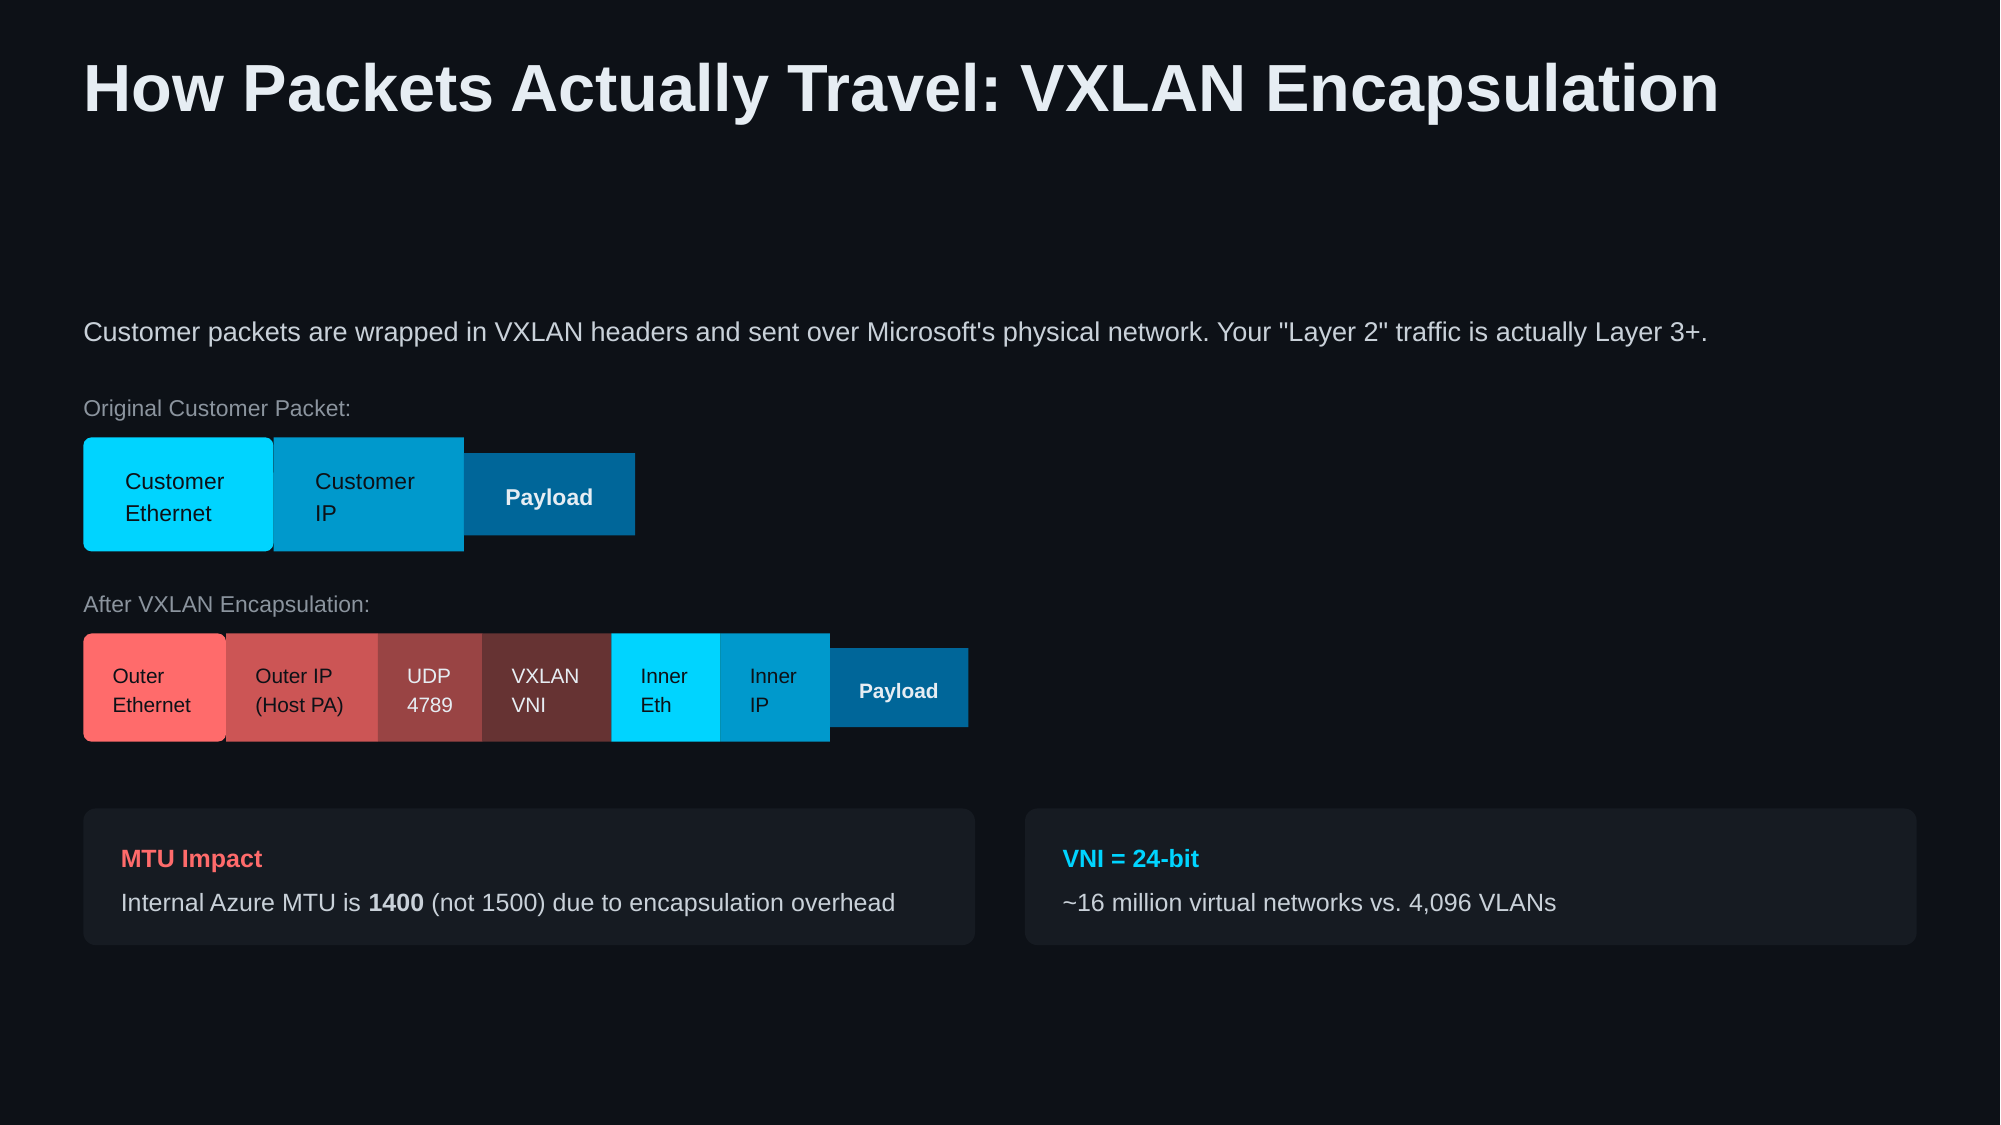

How Packets Actually Travel: VXLAN Encapsulation
Customer packets are wrapped in VXLAN headers and sent over Microsoft's physical network. Your "Layer 2" traffic is actually Layer 3+.
Original Customer Packet:

Customer
Ethernet
Customer
IP
Payload
After VXLAN Encapsulation:

Outer
Ethernet
Outer IP
(Host PA)
UDP
4789
VXLAN
VNI
Inner
Eth
Inner
IP
Payload

MTU Impact
VNI = 24-bit
Internal Azure MTU is 1400 (not 1500) due to encapsulation overhead
~16 million virtual networks vs. 4,096 VLANs